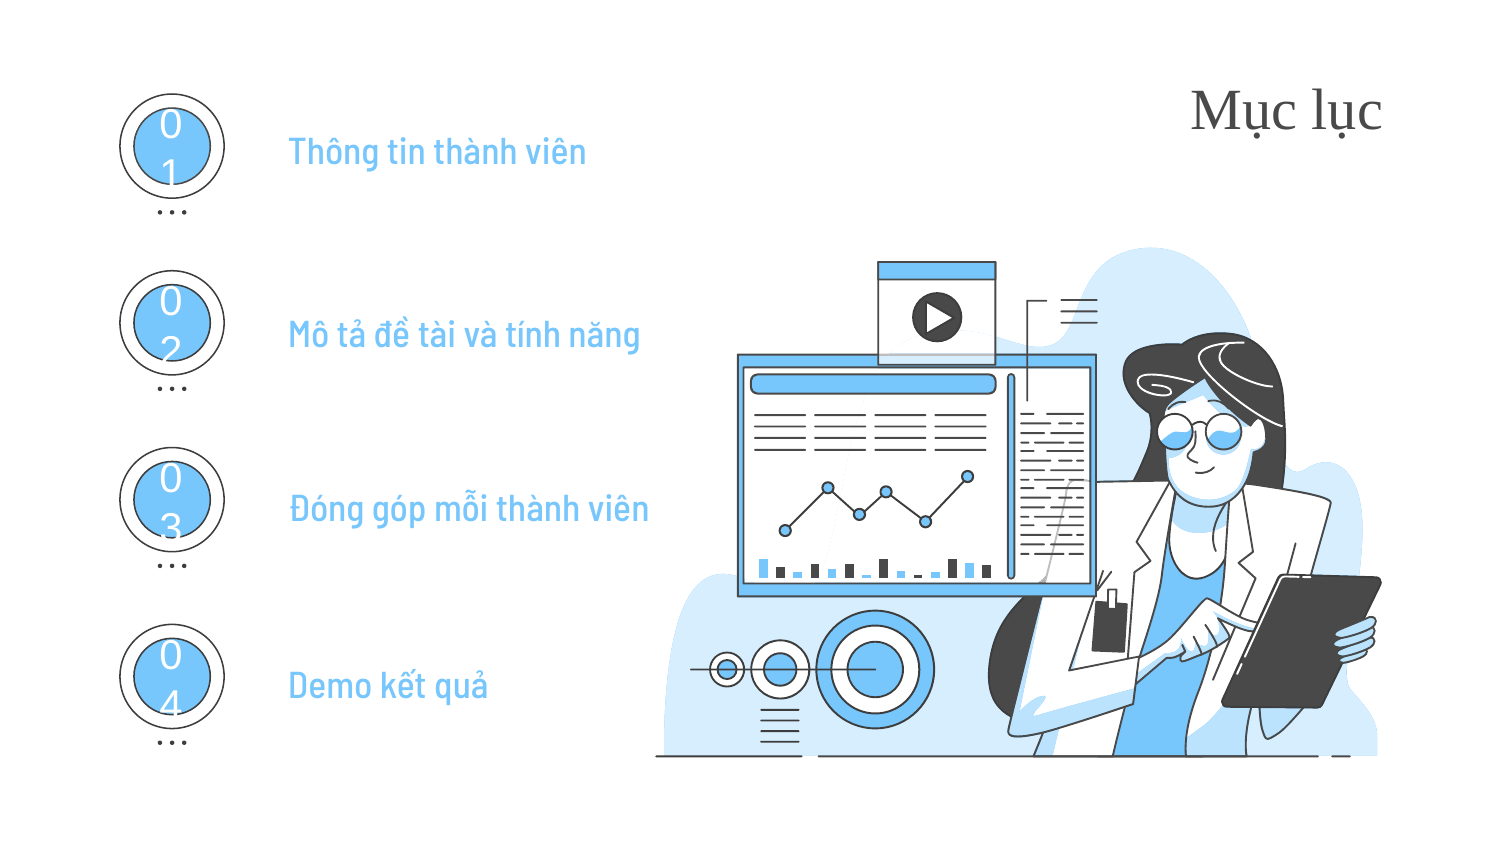

# Mục lục

Thông tin thành viên
01

Mô tả đề tài và tính năng
02

Đóng góp mỗi thành viên

03

Demo kết quả
04